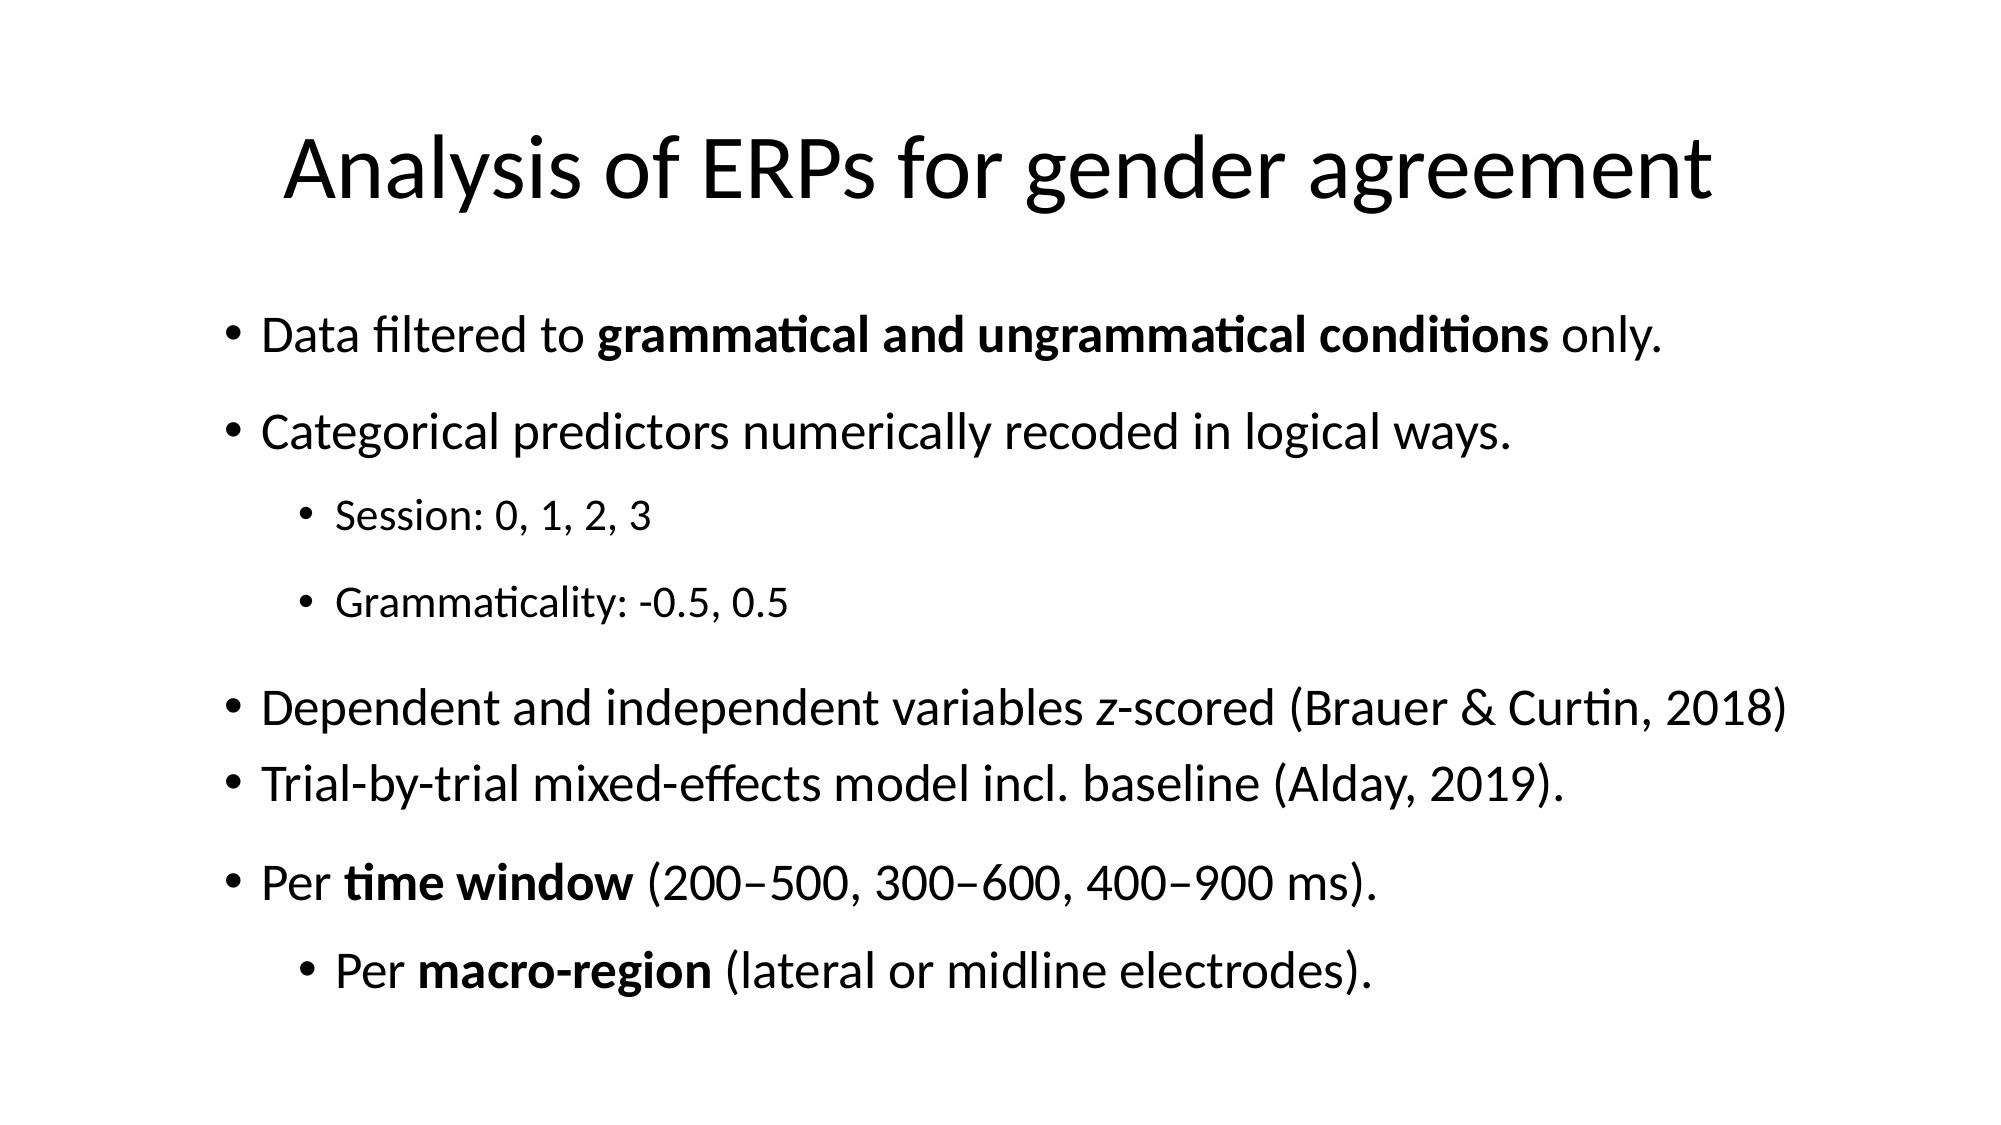

# Analysis of ERPs for gender agreement
Data filtered to grammatical and ungrammatical conditions only.

Categorical predictors numerically recoded in logical ways.

Session: 0, 1, 2, 3

Grammaticality: -0.5, 0.5

Dependent and independent variables z-scored (Brauer & Curtin, 2018)
Trial-by-trial mixed-effects model incl. baseline (Alday, 2019).

Per time window (200–500, 300–600, 400–900 ms).

Per macro-region (lateral or midline electrodes).